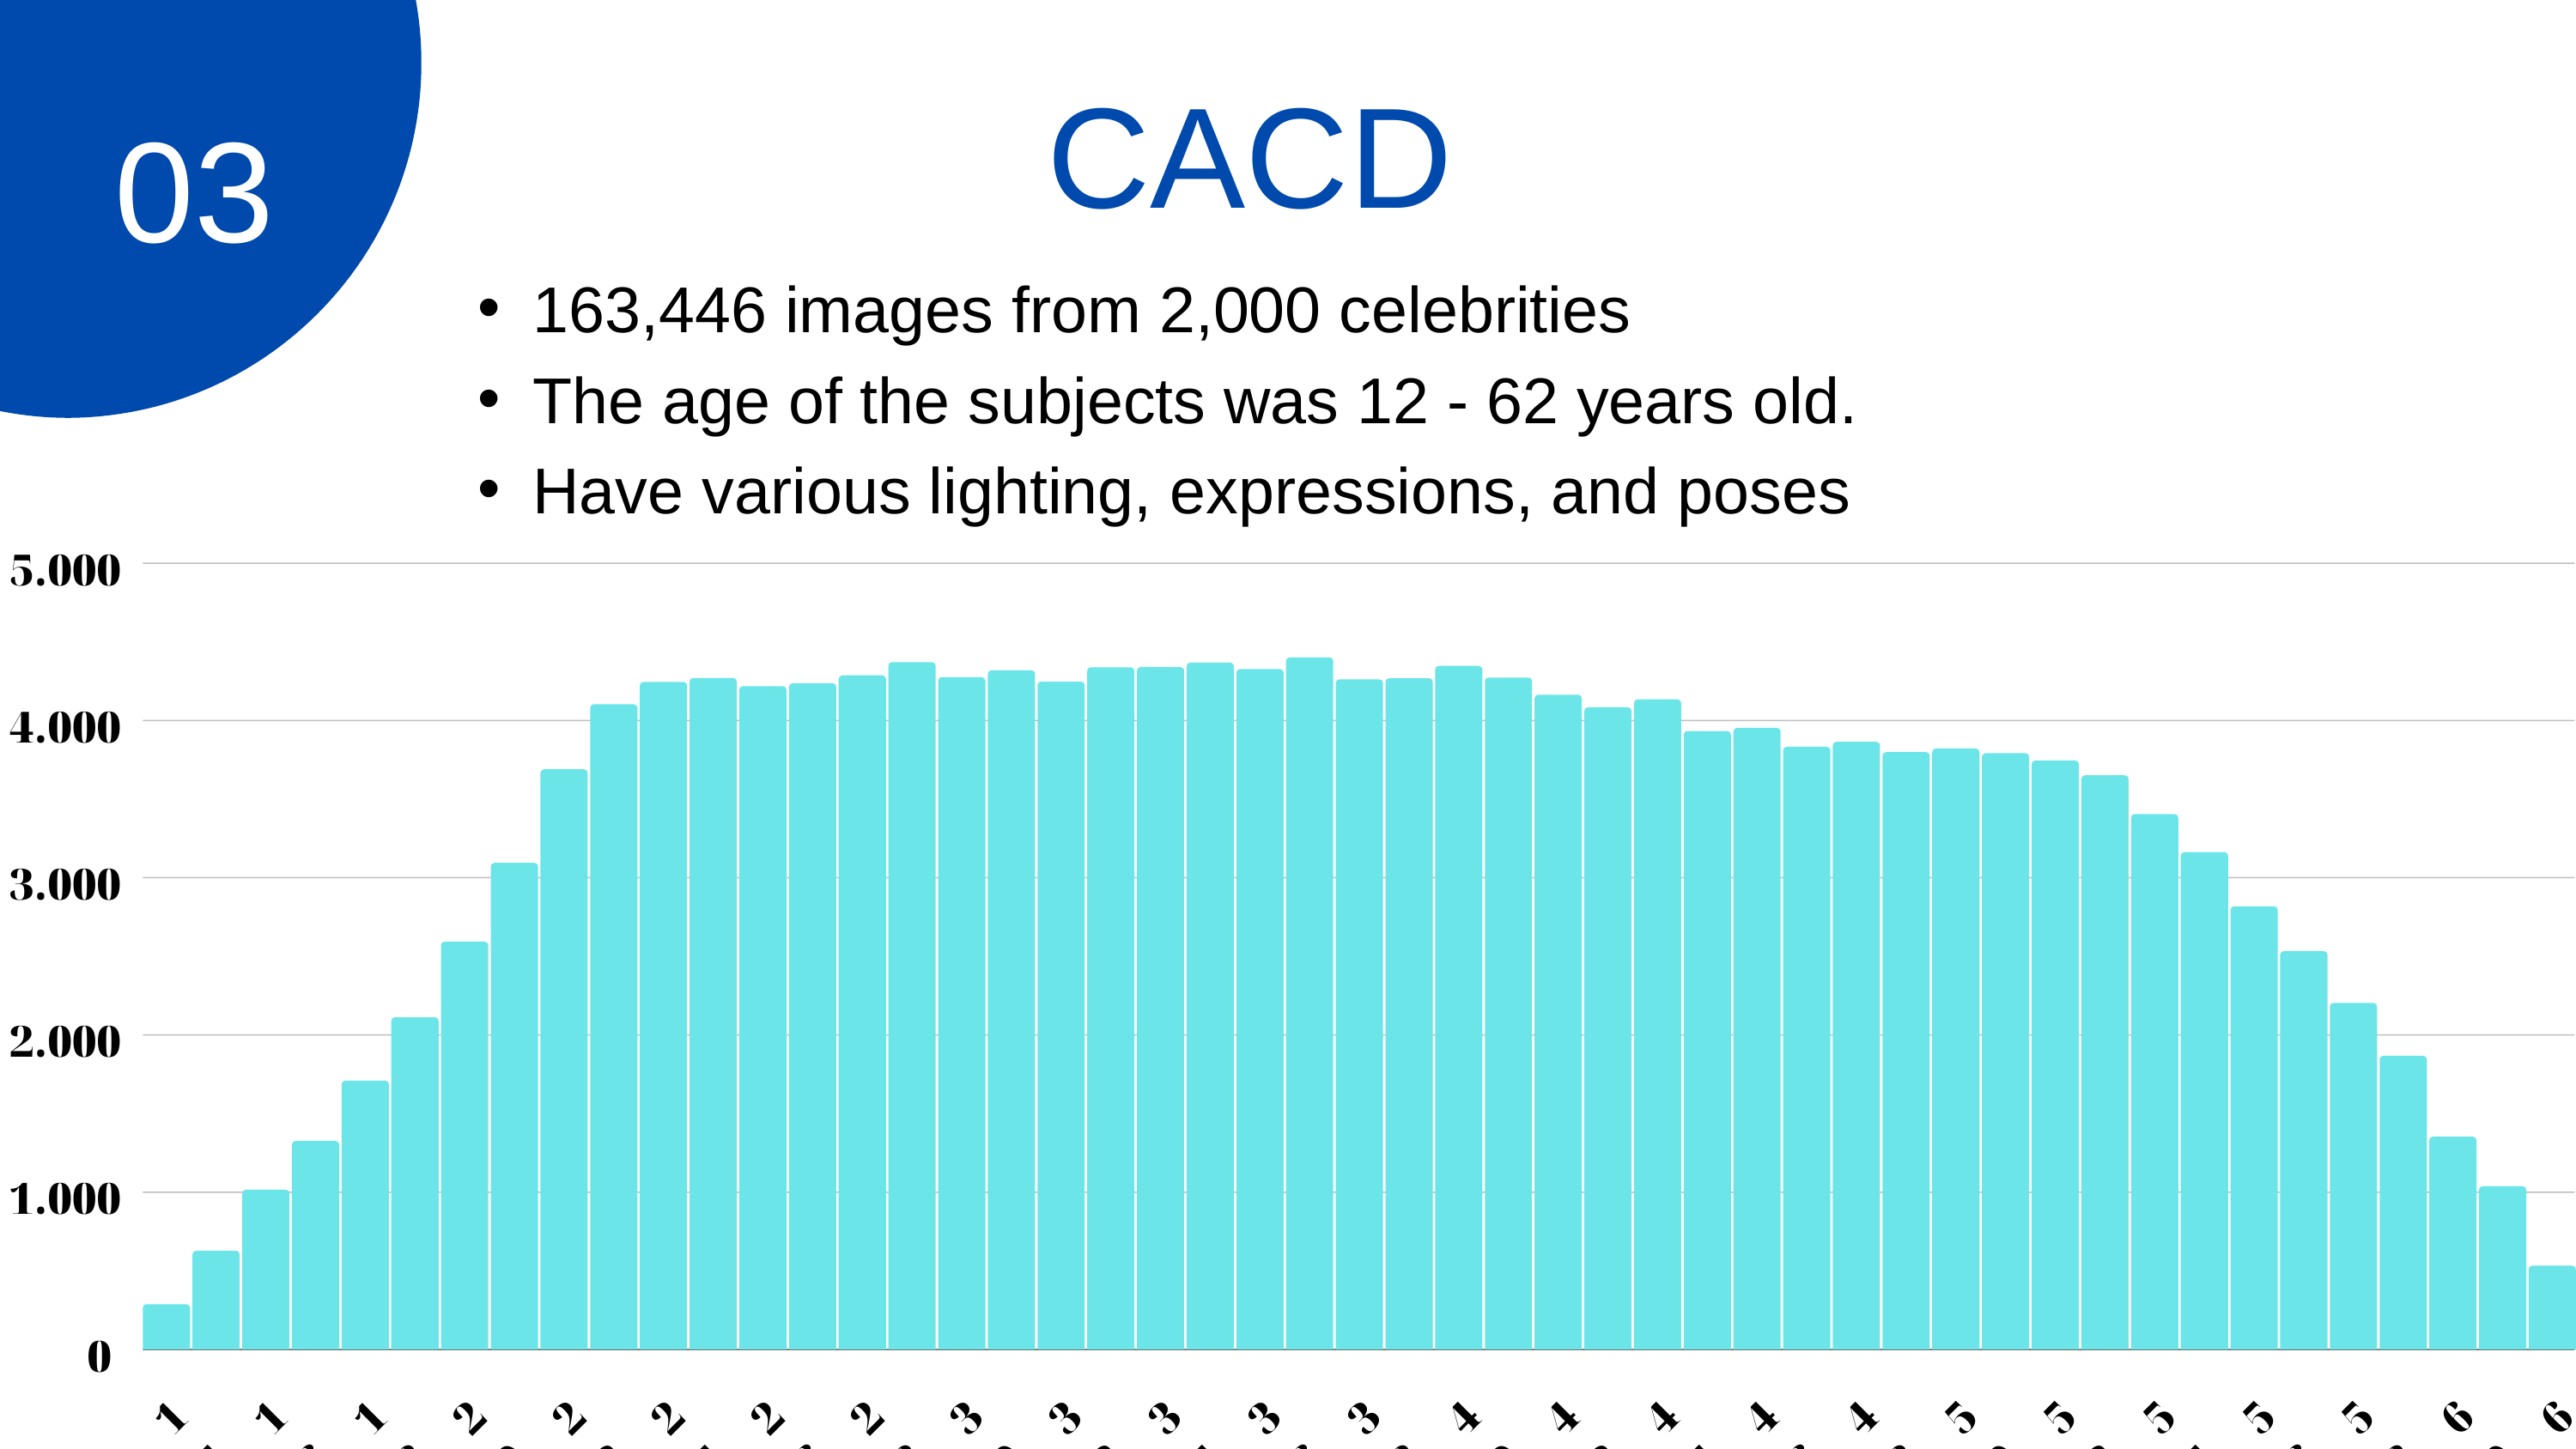

CACD
03
163,446 images from 2,000 celebrities
The age of the subjects was 12 - 62 years old.
Have various lighting, expressions, and poses

5.000

4.000
3.000
2.000
1.000
0
14
16
18
20
22
24
26
28
30
32
34
36
38
40
42
44
46
48
50
52
54
56
58
60
62